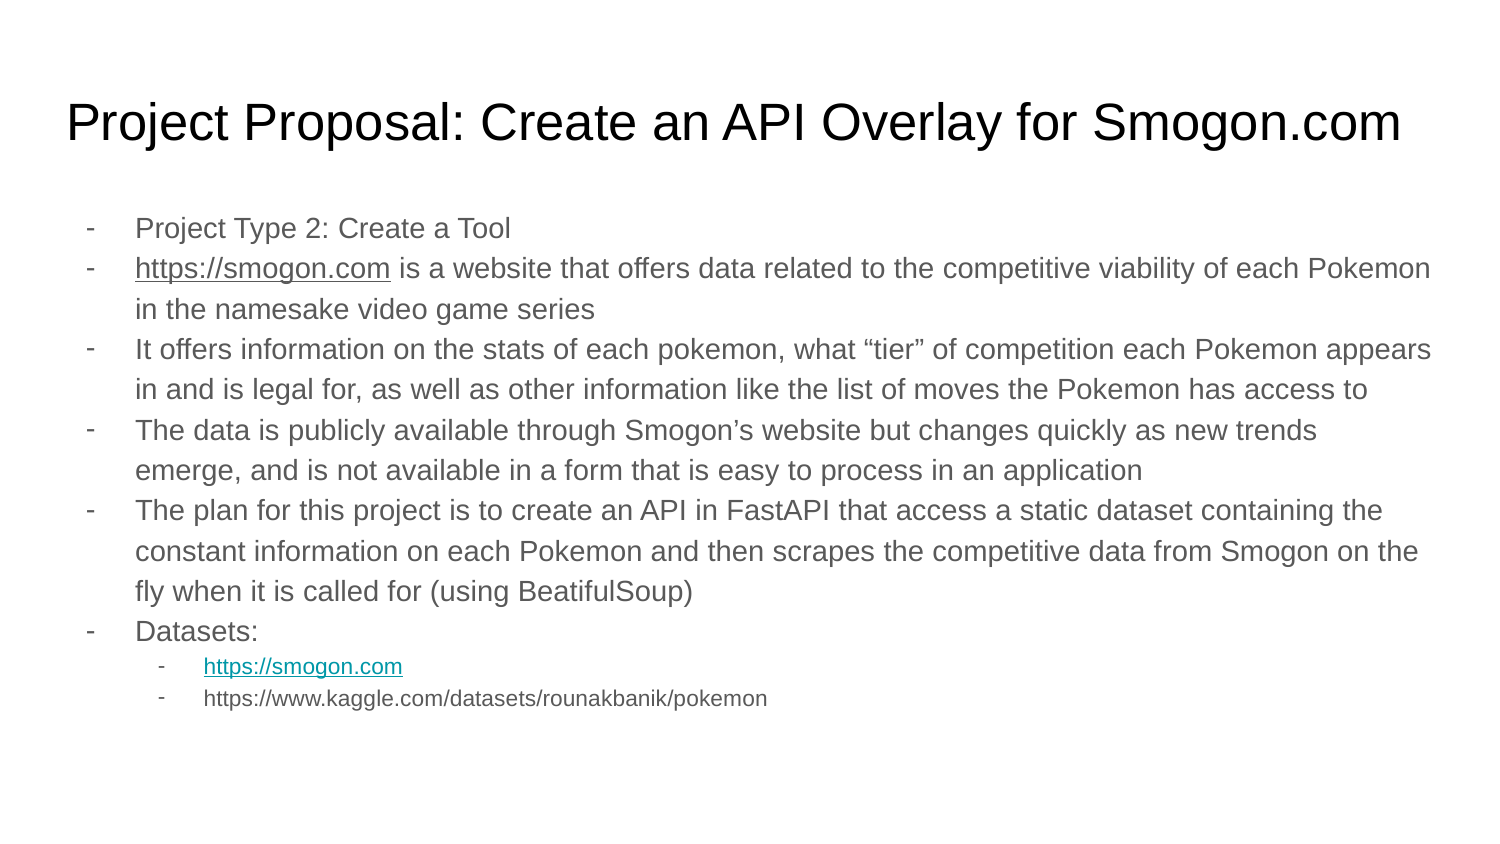

# Project Proposal: Create an API Overlay for Smogon.com
Project Type 2: Create a Tool
https://smogon.com is a website that offers data related to the competitive viability of each Pokemon in the namesake video game series
It offers information on the stats of each pokemon, what “tier” of competition each Pokemon appears in and is legal for, as well as other information like the list of moves the Pokemon has access to
The data is publicly available through Smogon’s website but changes quickly as new trends emerge, and is not available in a form that is easy to process in an application
The plan for this project is to create an API in FastAPI that access a static dataset containing the constant information on each Pokemon and then scrapes the competitive data from Smogon on the fly when it is called for (using BeatifulSoup)
Datasets:
https://smogon.com
https://www.kaggle.com/datasets/rounakbanik/pokemon